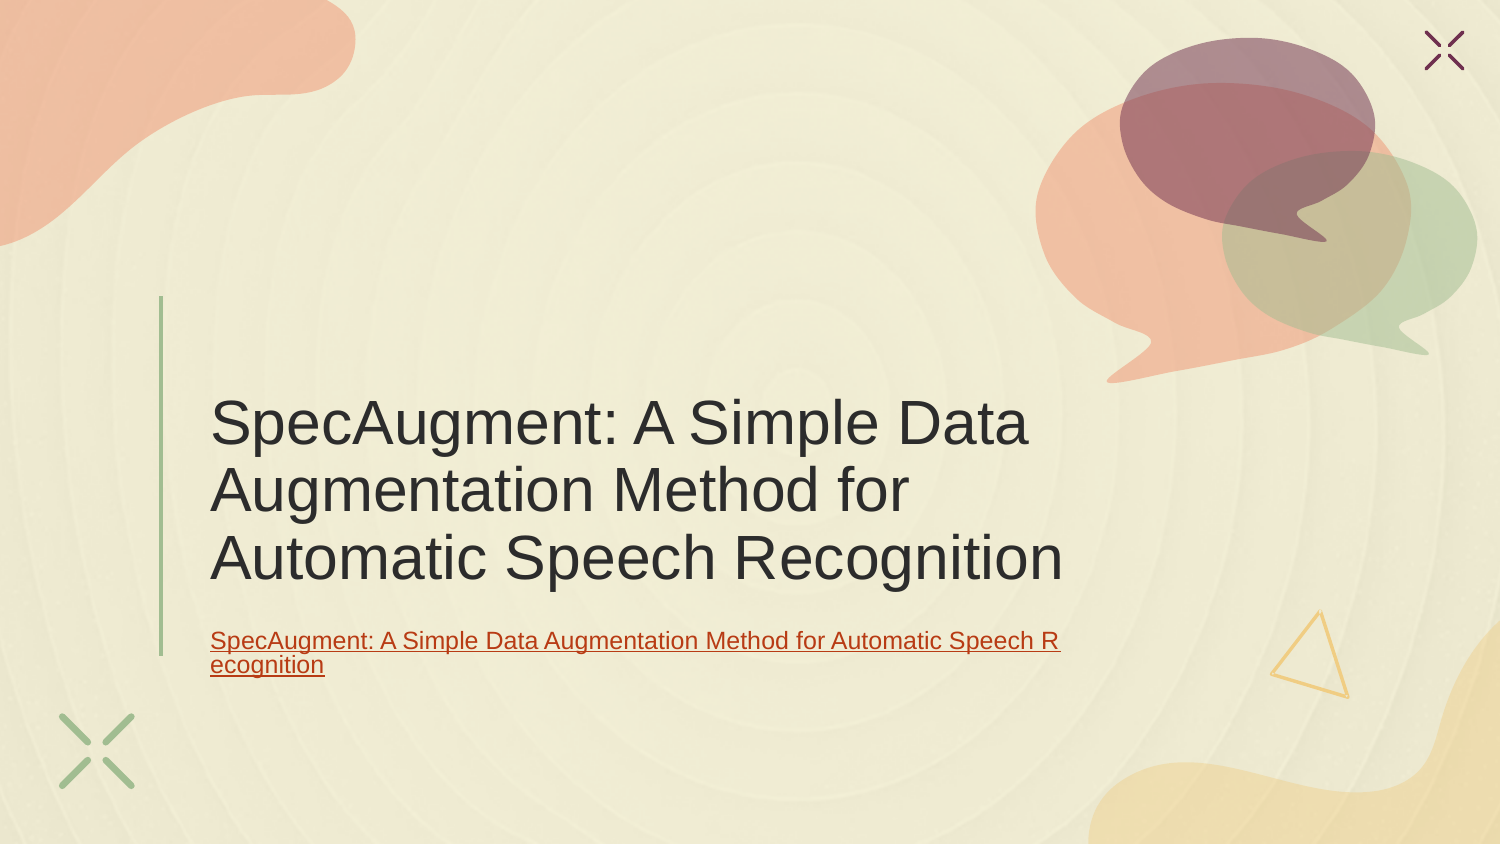

# SpecAugment: A Simple Data Augmentation Method for Automatic Speech Recognition
SpecAugment: A Simple Data Augmentation Method for Automatic Speech Recognition